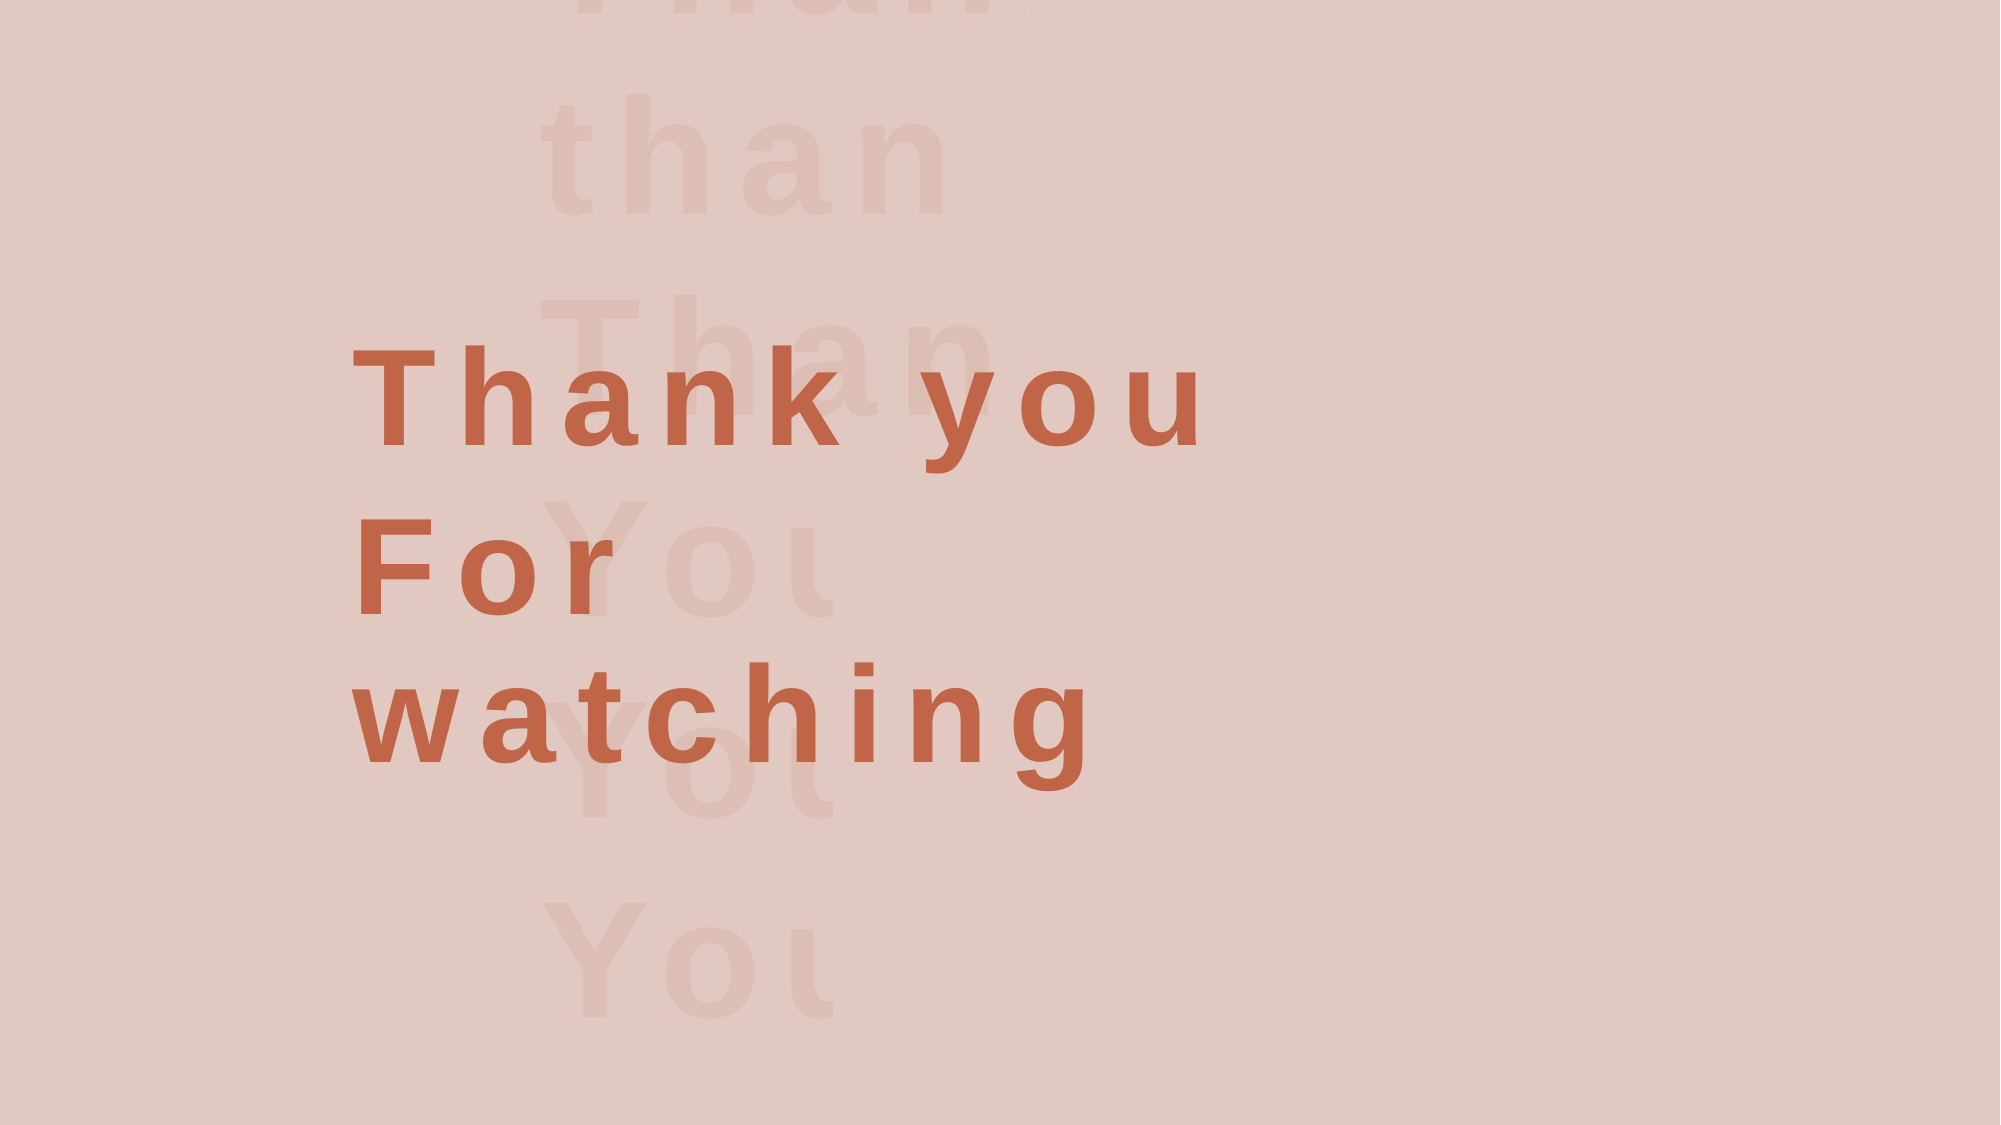

Thank
thank
Thank
You
You
You
you
Thank you
For watching